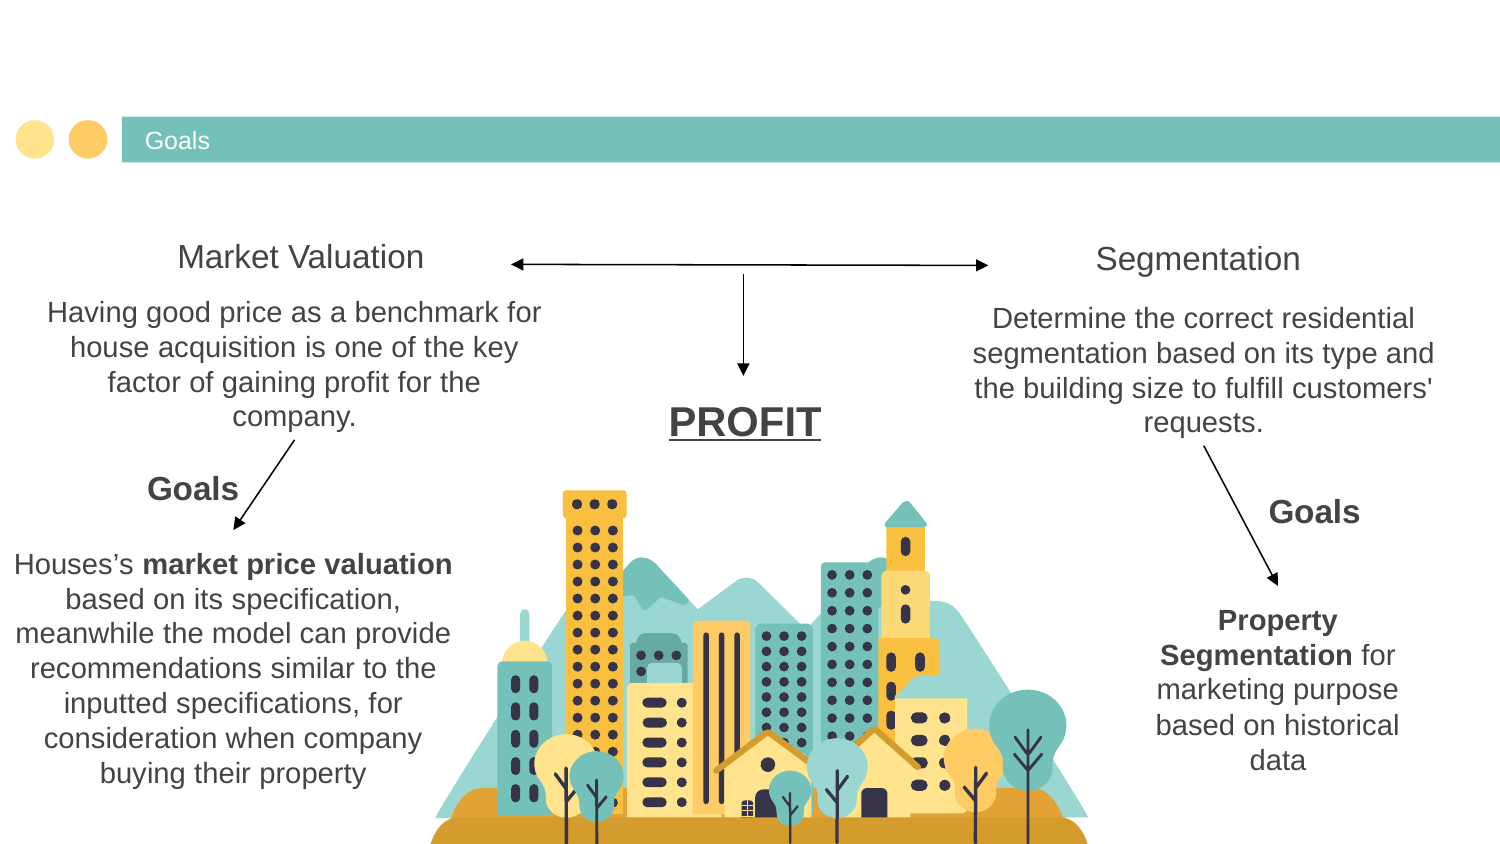

Goals
Market Valuation
Segmentation
Having good price as a benchmark for house acquisition is one of the key factor of gaining profit for the company.
Determine the correct residential segmentation based on its type and the building size to fulfill customers' requests.
PROFIT
Goals
Goals

Houses’s market price valuation based on its specification, meanwhile the model can provide recommendations similar to the inputted specifications, for consideration when company buying their property

Property Segmentation for marketing purpose based on historical data